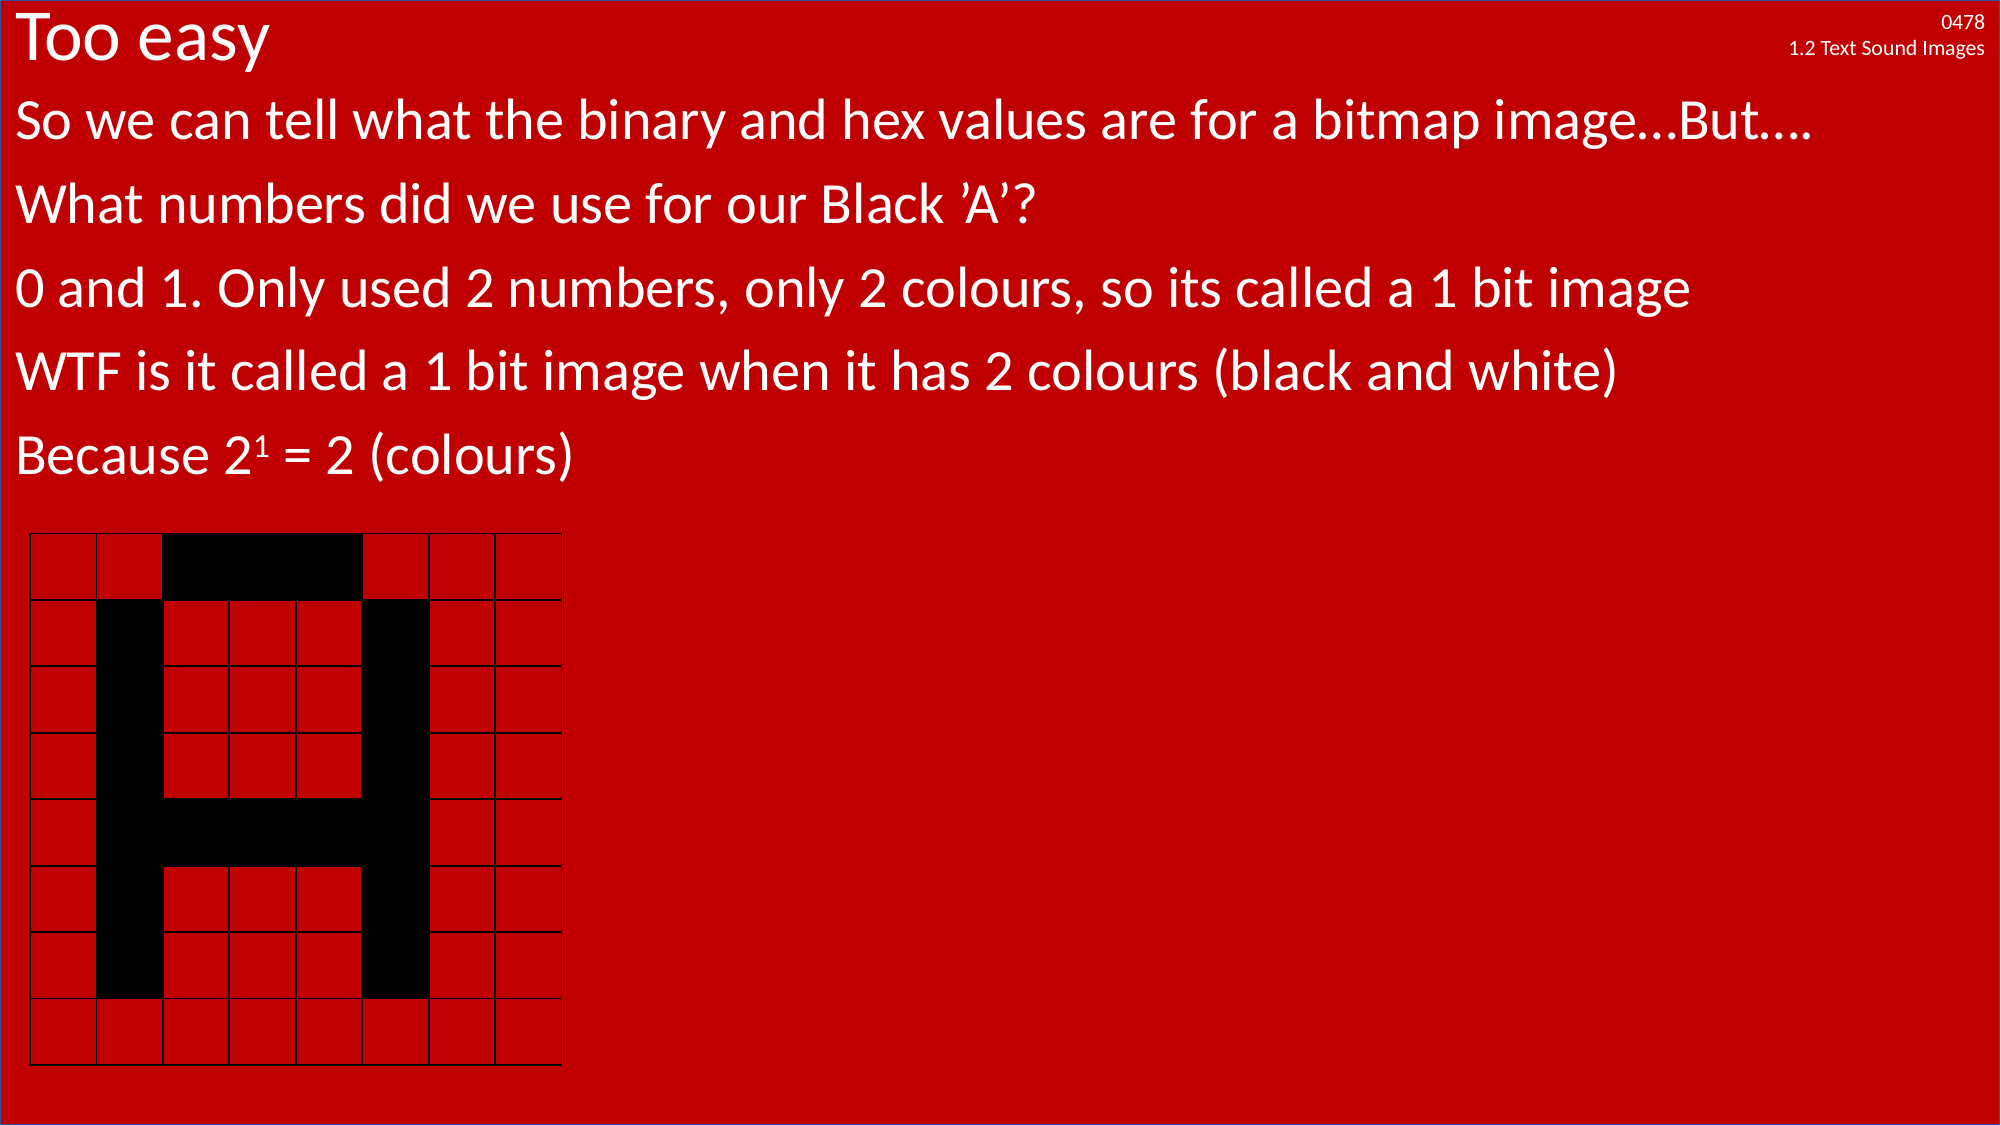

# Too easy
So we can tell what the binary and hex values are for a bitmap image…But….
What numbers did we use for our Black ’A’?
0 and 1. Only used 2 numbers, only 2 colours, so its called a 1 bit image
WTF is it called a 1 bit image when it has 2 colours (black and white)
Because 21 = 2 (colours)
|  |  |  |  |  |  |  |  |
| --- | --- | --- | --- | --- | --- | --- | --- |
|  |  |  |  |  |  |  |  |
|  |  |  |  |  |  |  |  |
|  |  |  |  |  |  |  |  |
|  |  |  |  |  |  |  |  |
|  |  |  |  |  |  |  |  |
|  |  |  |  |  |  |  |  |
|  |  |  |  |  |  |  |  |